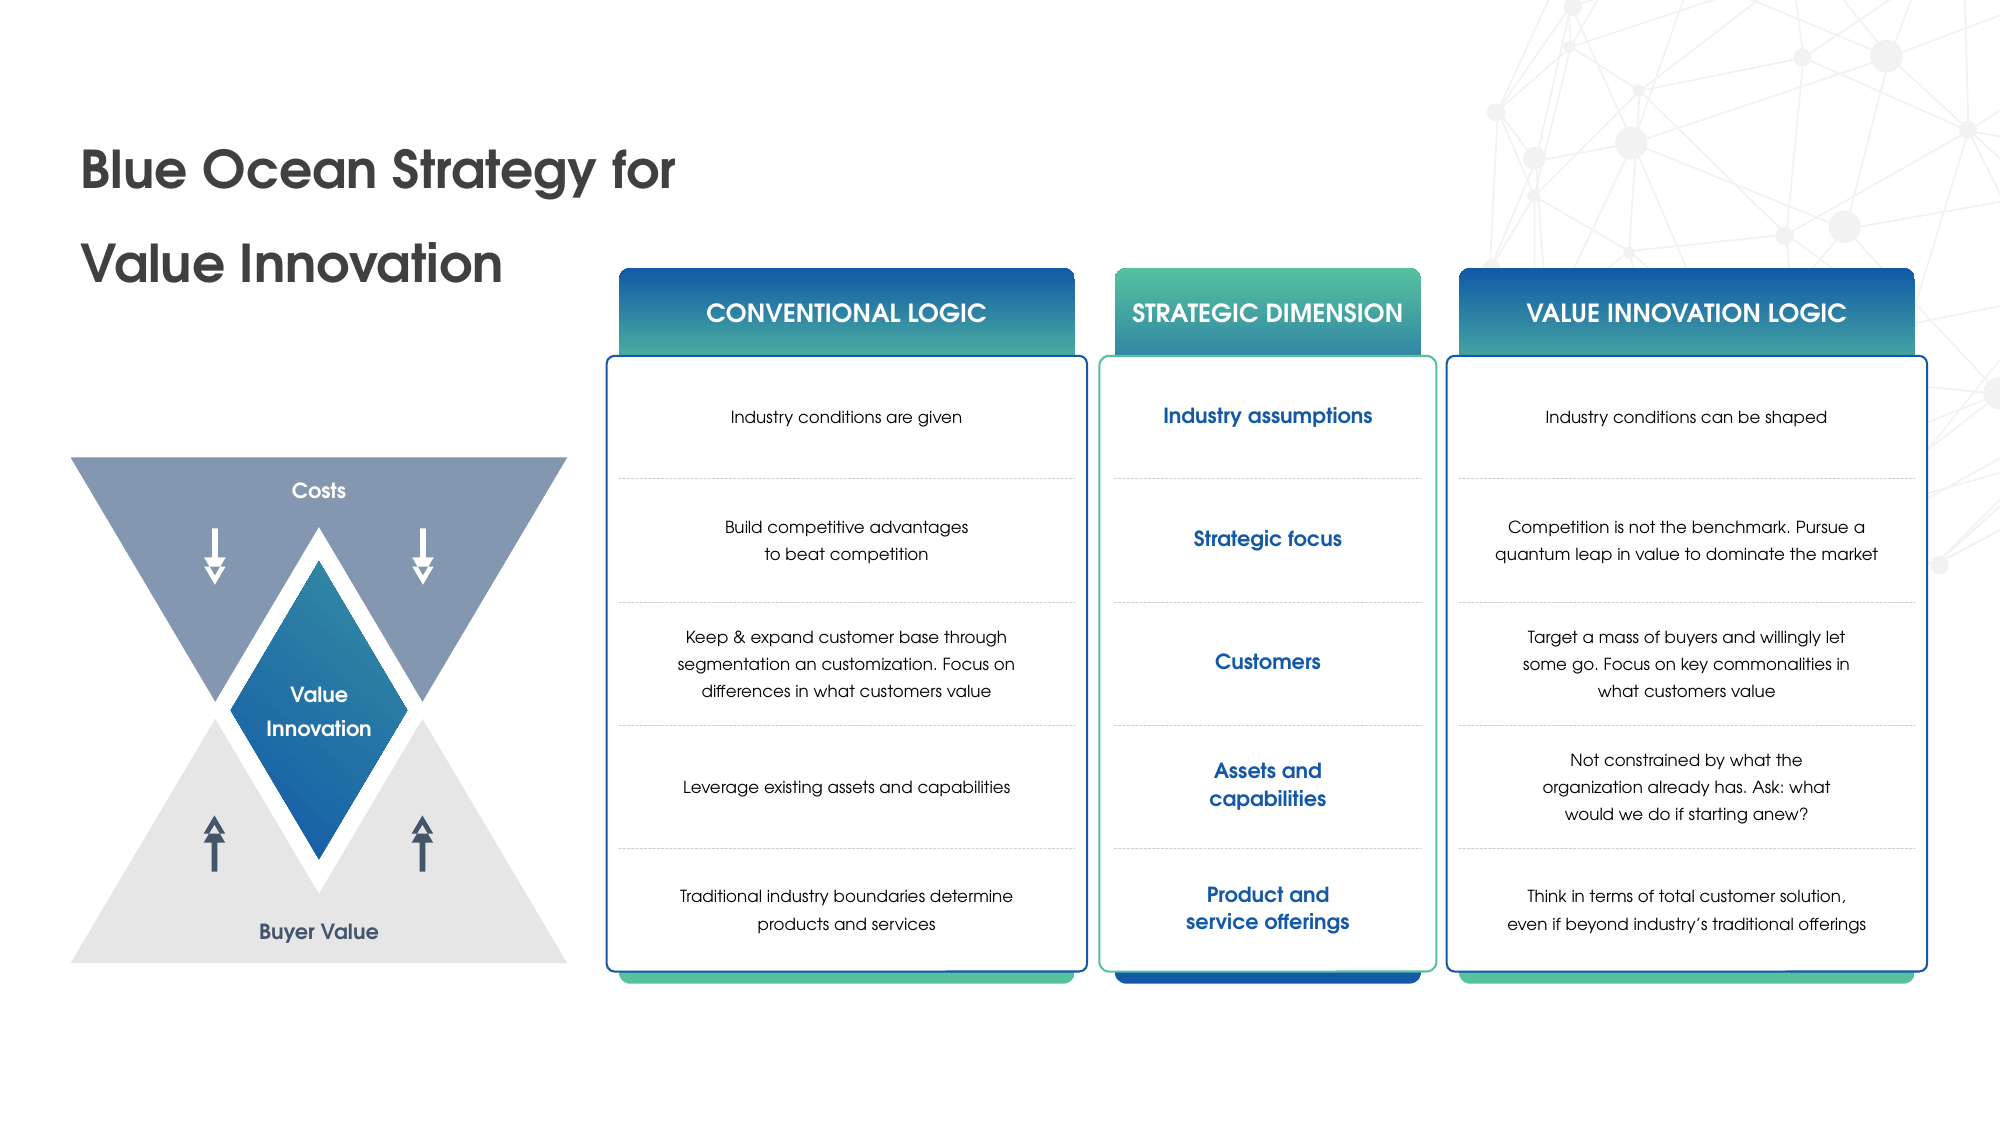

Blue Ocean Strategy for Value Innovation

CONVENTIONAL LOGIC

STRATEGIC DIMENSION

VALUE INNOVATION LOGIC

Industry conditions are given
Build competitive advantages to beat competition
Keep & expand customer base through segmentation an customization. Focus on differences in what customers value
Leverage existing assets and capabilities
Traditional industry boundaries determine products and services
Industry assumptions
Strategic focus
Customers
Assets and capabilities
Product and service offerings
Industry conditions can be shaped
Competition is not the benchmark. Pursue a quantum leap in value to dominate the market
Target a mass of buyers and willingly let some go. Focus on key commonalities in what customers value
Not constrained by what the organization already has. Ask: what would we do if starting anew?
Think in terms of total customer solution, even if beyond industry’s traditional offerings

Costs

Value Innovation

Buyer Value